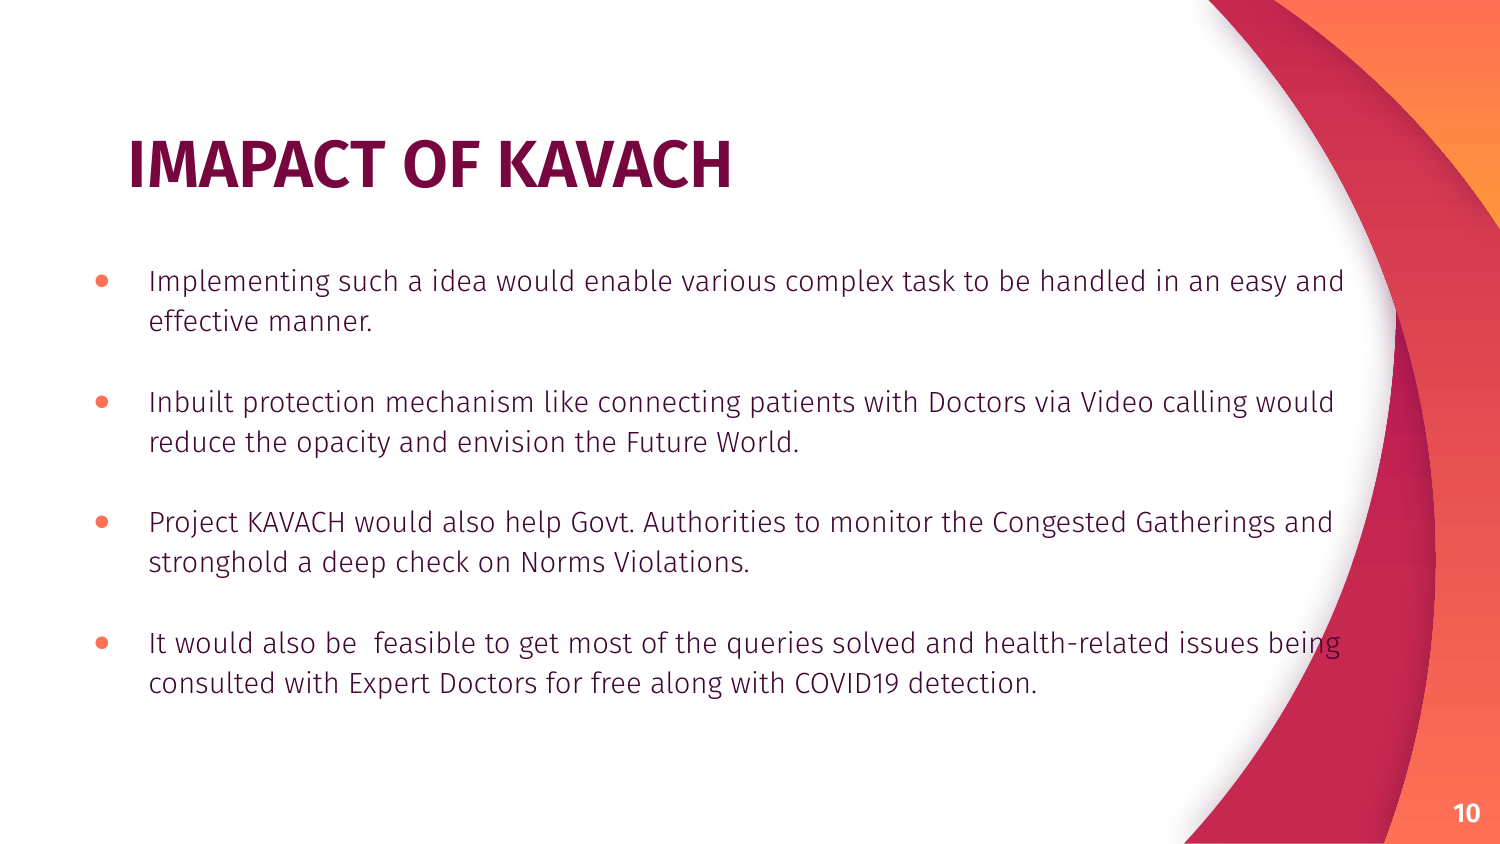

# IMAPACT OF KAVACH
Implementing such a idea would enable various complex task to be handled in an easy and effective manner.

Inbuilt protection mechanism like connecting patients with Doctors via Video calling would reduce the opacity and envision the Future World.

Project KAVACH would also help Govt. Authorities to monitor the Congested Gatherings and stronghold a deep check on Norms Violations.

It would also be  feasible to get most of the queries solved and health-related issues being consulted with Expert Doctors for free along with COVID19 detection.
10